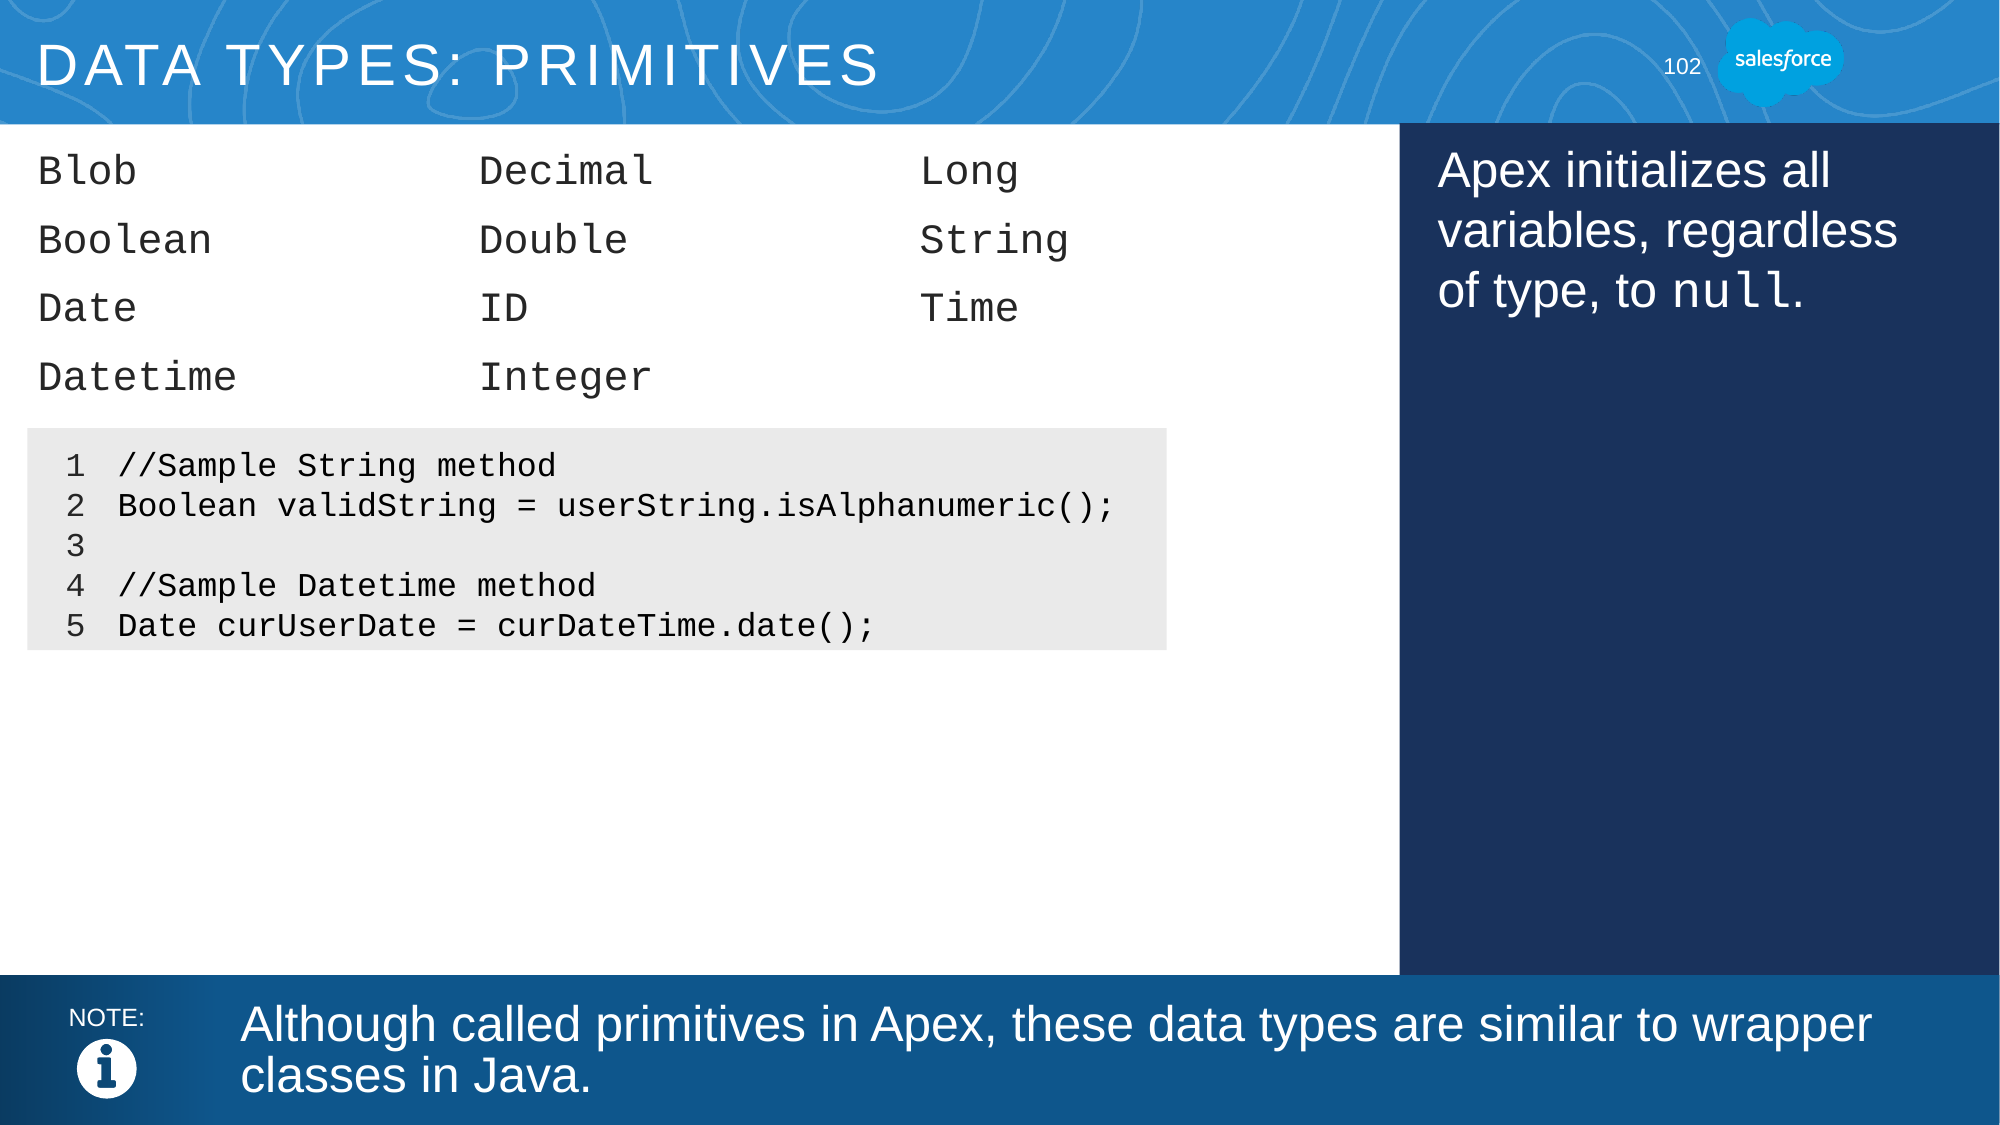

# Data Types: Primitives
102
Apex initializes all variables, regardless
of type, to null.
Blob
Boolean
Date
Datetime
Decimal
Double
ID
Integer
Long
String
Time
//Sample String method
Boolean validString = userString.isAlphanumeric();

//Sample Datetime method
Date curUserDate = curDateTime.date();
1
2
3
4
5
Although called primitives in Apex, these data types are similar to wrapper classes in Java.
NOTE: